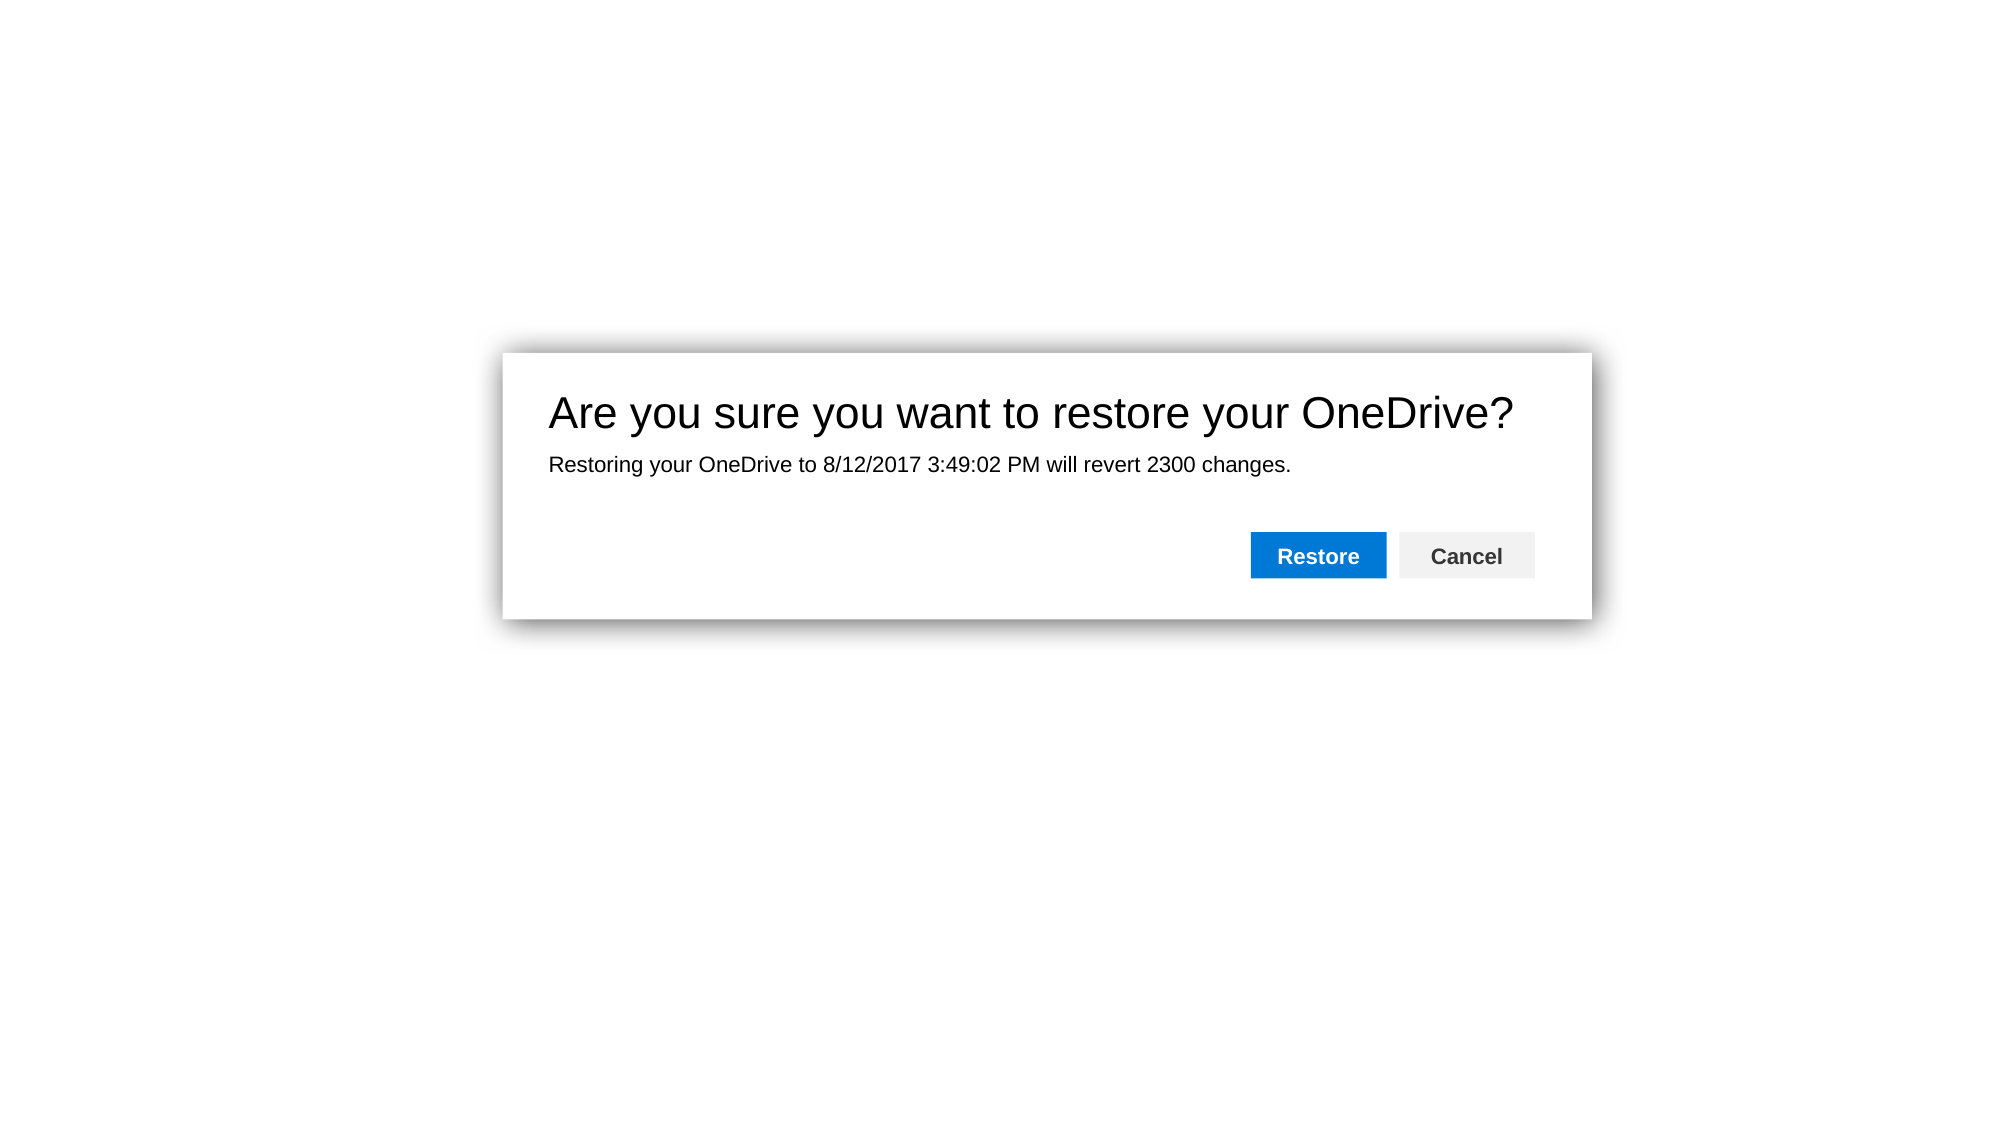

Are you sure you want to restore your OneDrive?
Restoring your OneDrive to 8/12/2017 3:49:02 PM will revert 2300 changes.
Restore
Cancel